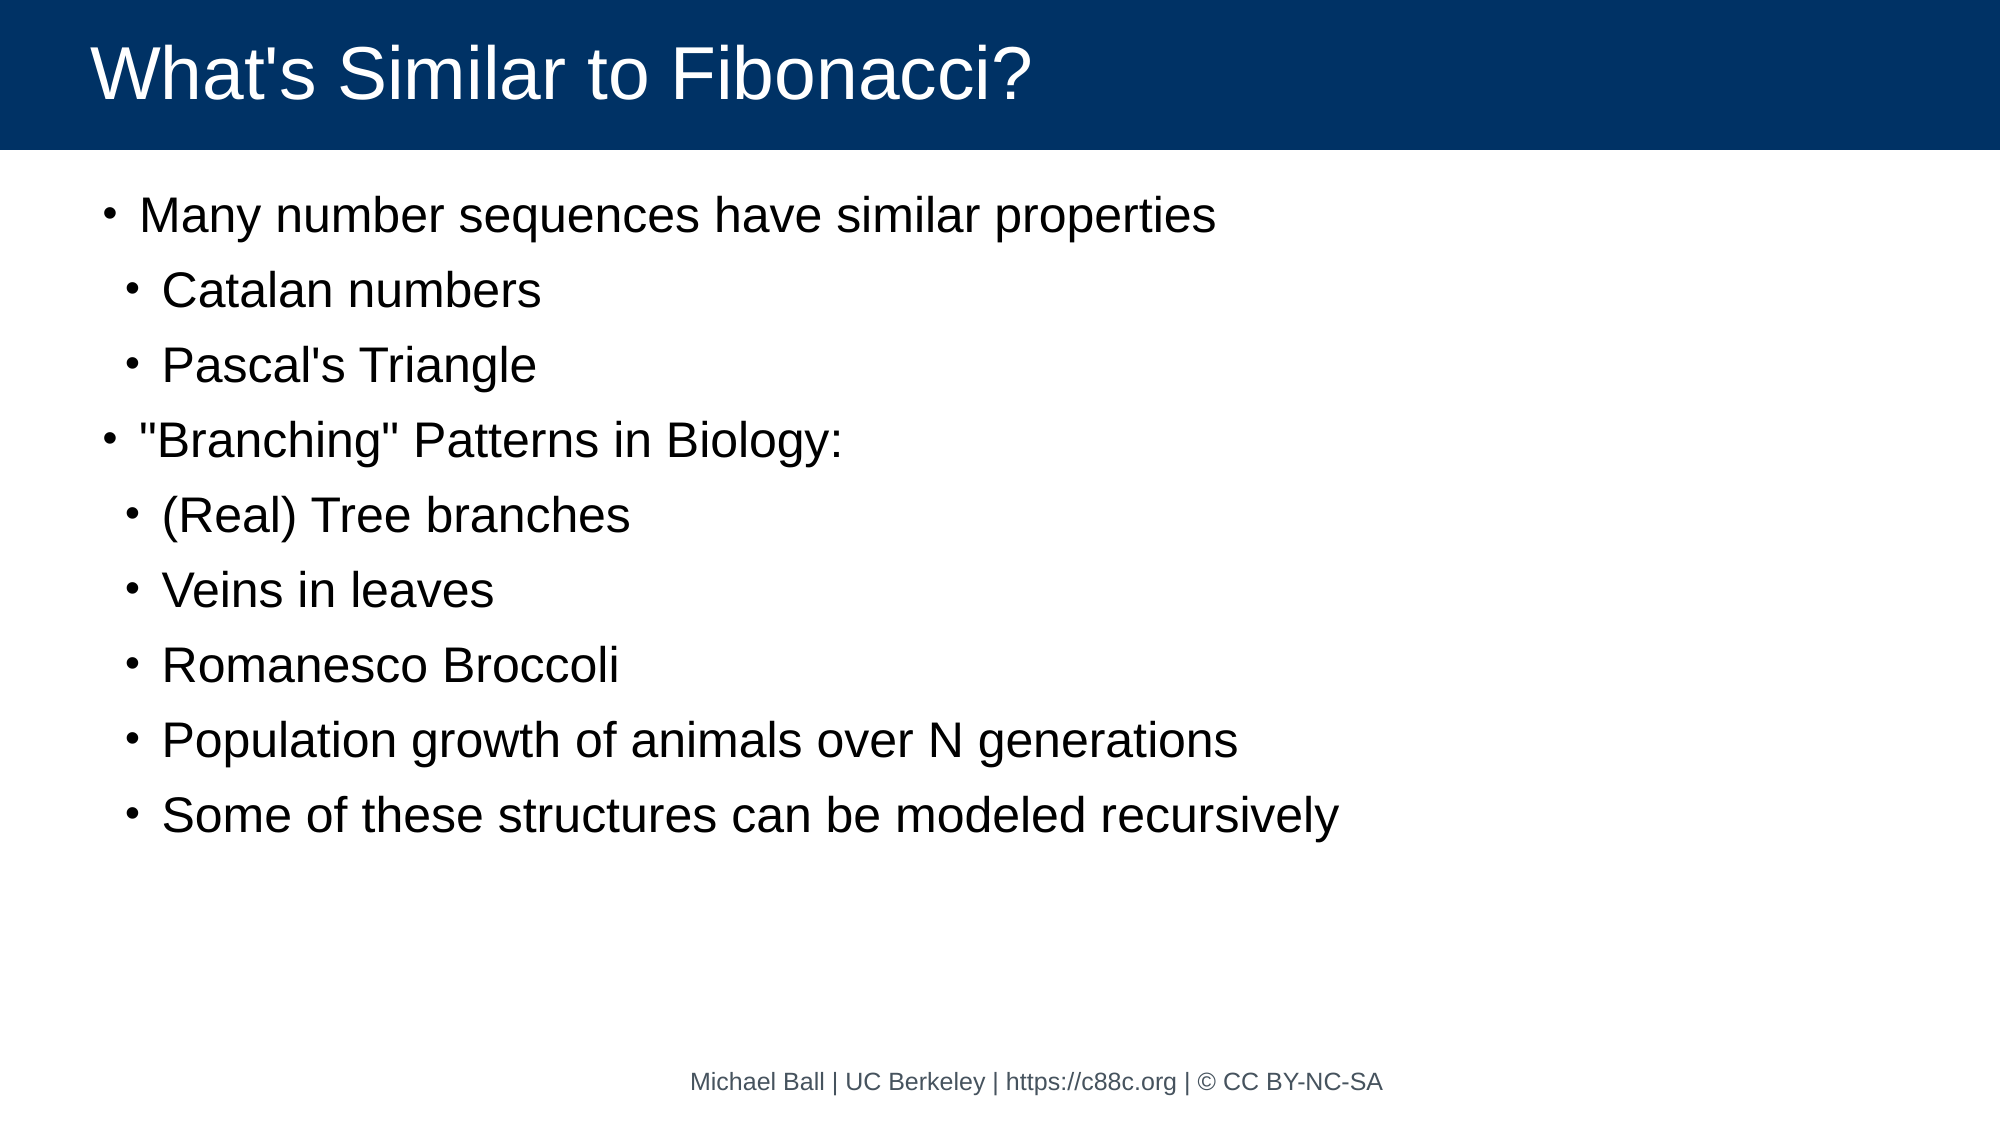

# What's Similar to Fibonacci?
 Many number sequences have similar properties
 Catalan numbers
 Pascal's Triangle
 "Branching" Patterns in Biology:
 (Real) Tree branches
 Veins in leaves
 Romanesco Broccoli
 Population growth of animals over N generations
 Some of these structures can be modeled recursively

Michael Ball | UC Berkeley | https://c88c.org | © CC BY-NC-SA